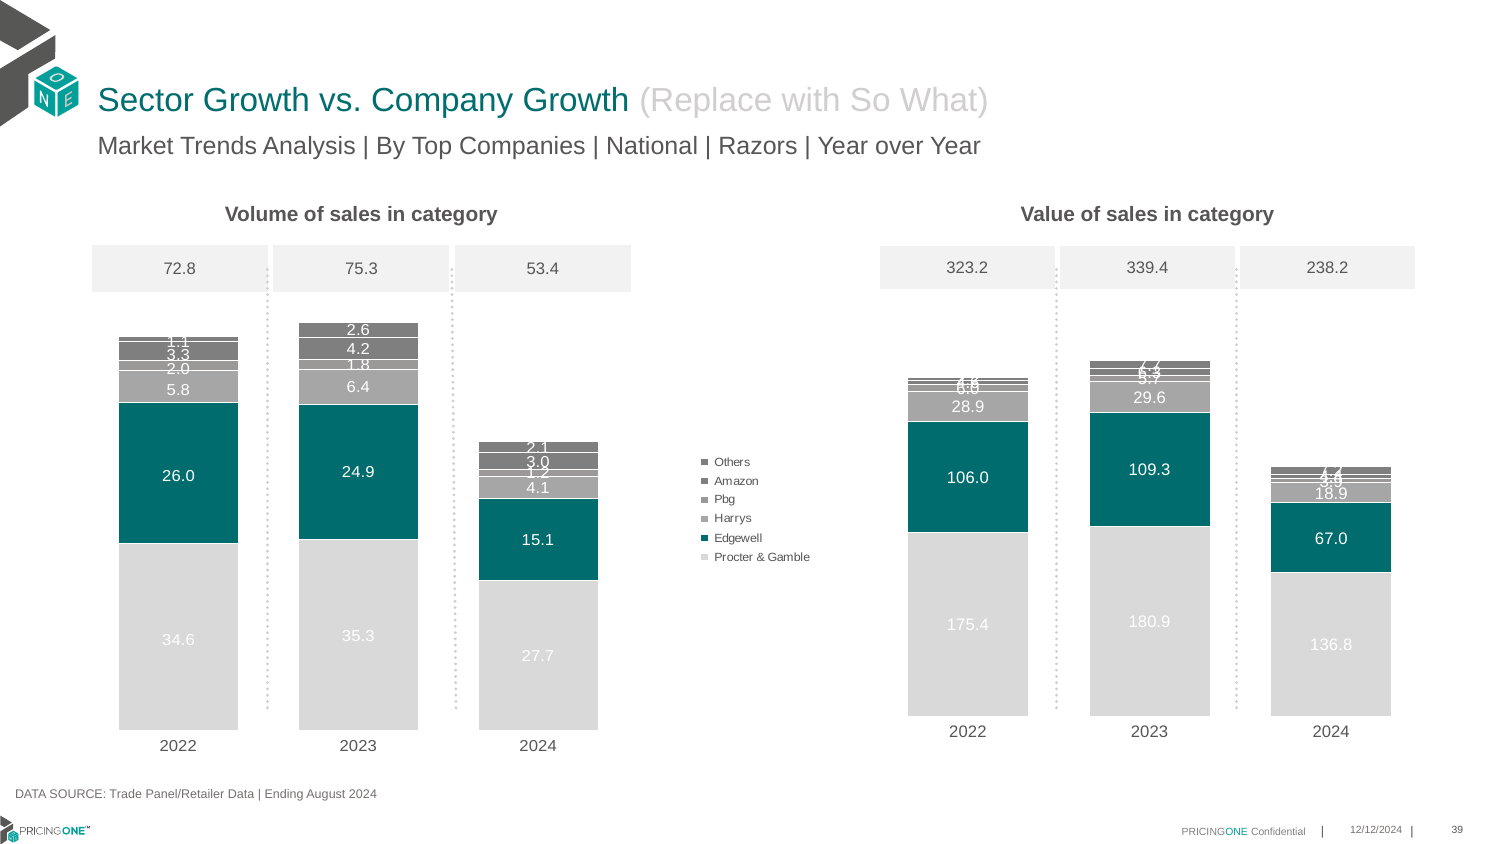

# Sector Growth vs. Company Growth (Replace with So What)
Market Trends Analysis | By Top Companies | National | Razors | Year over Year
| Value of sales in category |  |  |
| --- | --- | --- |
| 323.2 | 339.4 | 238.2 |
| Volume of sales in category |  |  |
| --- | --- | --- |
| 72.8 | 75.3 | 53.4 |

### Chart

| Category | Procter & Gamble | Edgewell | Harrys | Pbg | Amazon | Others |
|---|---|---|---|---|---|---|
| 2022 | 175.412286 | 106.043912 | 28.880177 | 6.035849 | 4.640038 | 2.22593 |
| 2023 | 180.887593 | 109.258905 | 29.571974 | 5.681157 | 6.308323 | 7.682041 |
| 2024 | 136.828559 | 67.040459 | 18.867486 | 3.886758 | 4.436786 | 7.152645 |

### Chart

| Category | Procter & Gamble | Edgewell | Harrys | Pbg | Amazon | Others |
|---|---|---|---|---|---|---|
| 2022 | 34.577204 | 25.976244 | 5.820576 | 2.003248 | 3.335703 | 1.068307 |
| 2023 | 35.26761 | 24.915118 | 6.443775 | 1.775361 | 4.221777 | 2.630158 |
| 2024 | 27.704023 | 15.132897 | 4.126257 | 1.236716 | 3.041849 | 2.133796 |
DATA SOURCE: Trade Panel/Retailer Data | Ending August 2024

12/12/2024
39